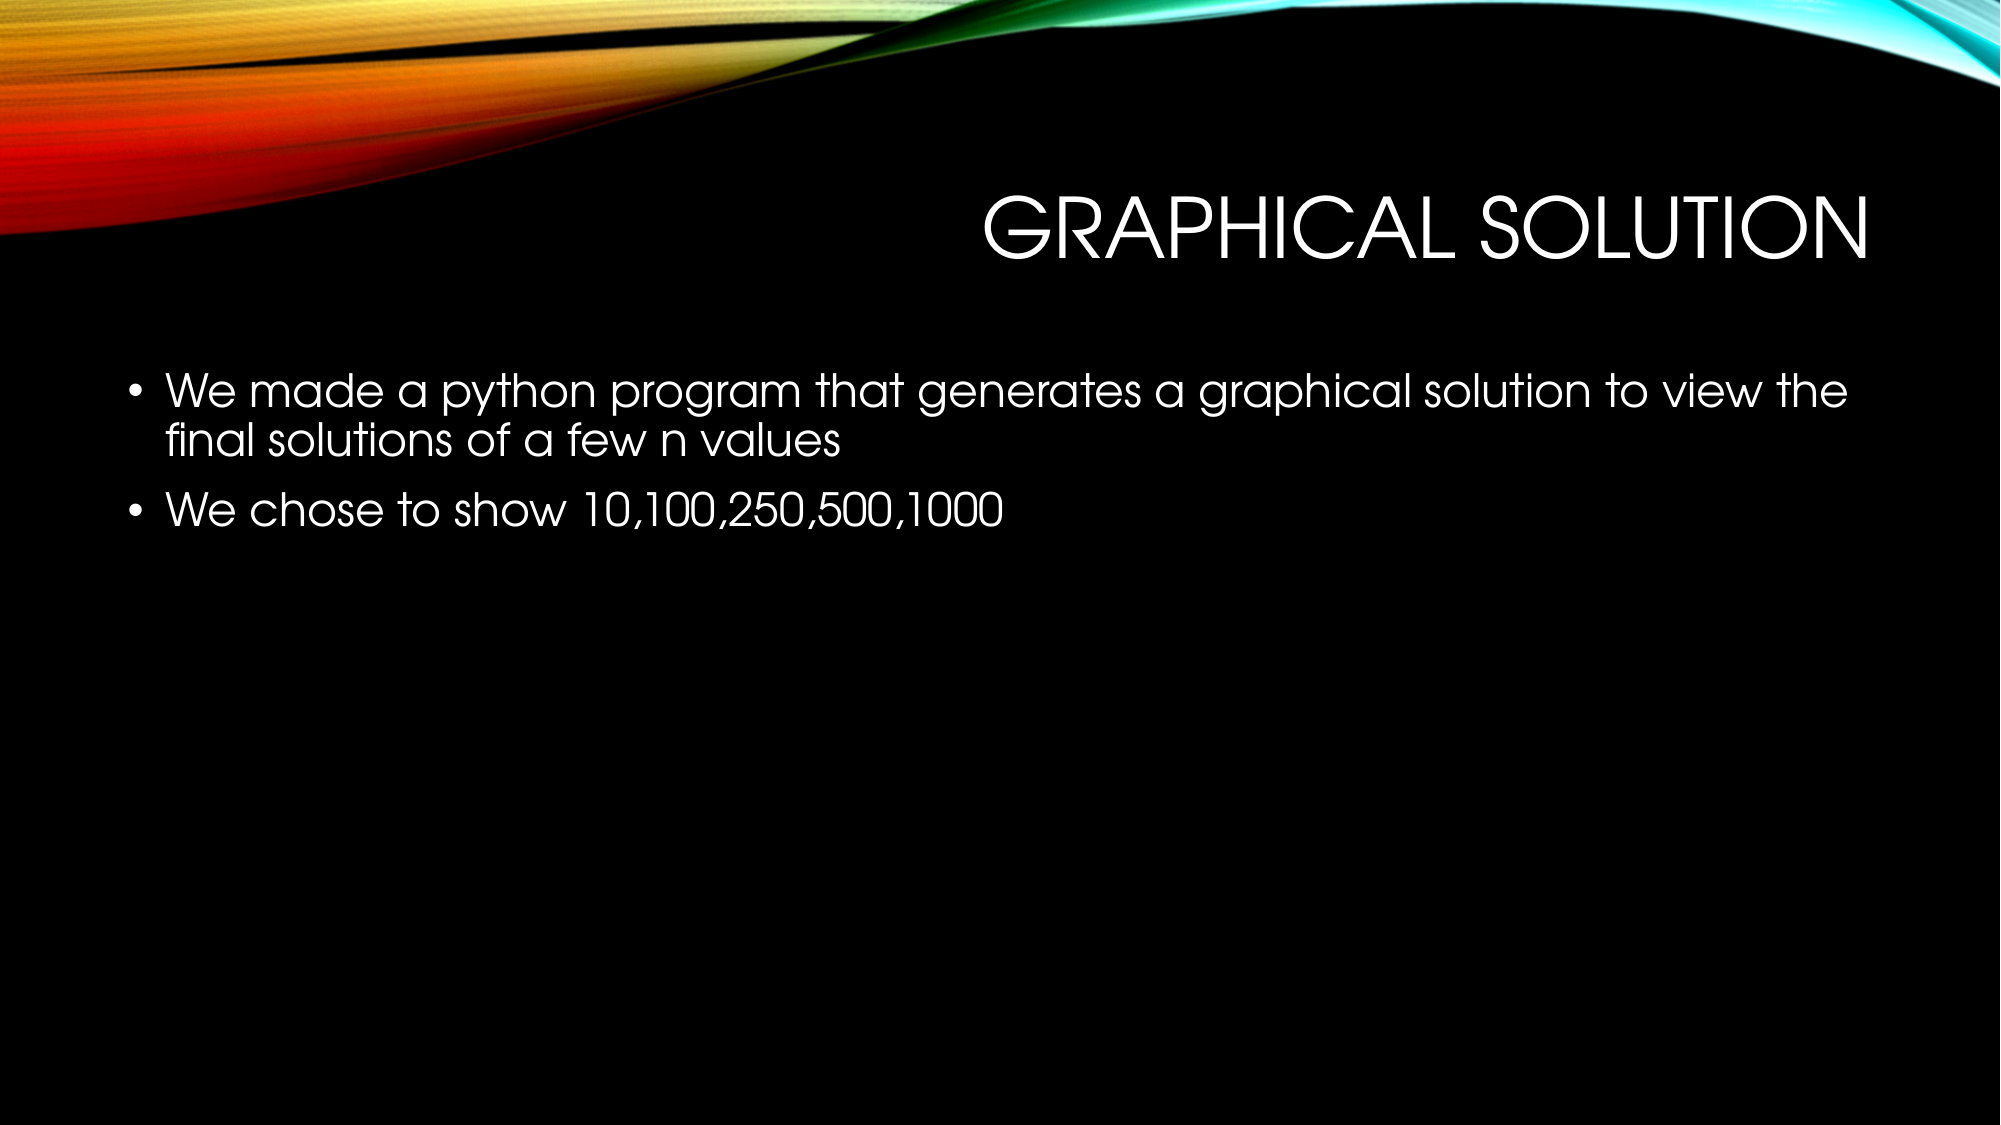

# Graphical solution
We made a python program that generates a graphical solution to view the final solutions of a few n values
We chose to show 10,100,250,500,1000